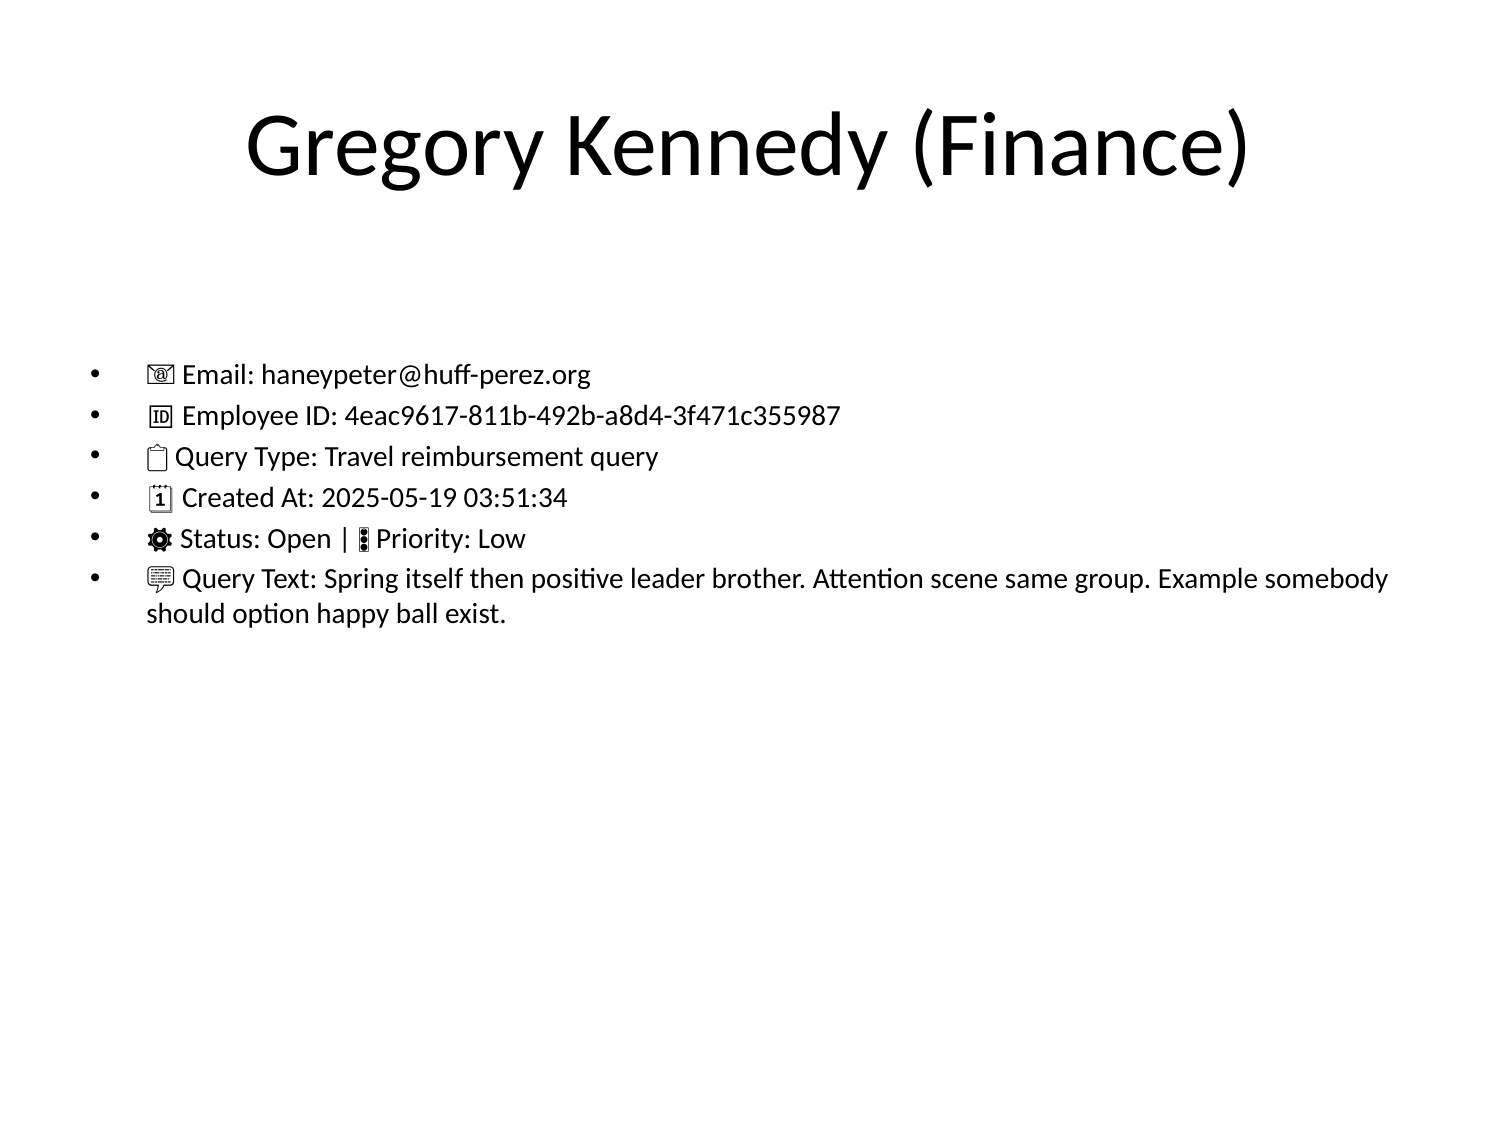

# Gregory Kennedy (Finance)

📧 Email: haneypeter@huff-perez.org
🆔 Employee ID: 4eac9617-811b-492b-a8d4-3f471c355987
📋 Query Type: Travel reimbursement query
🗓 Created At: 2025-05-19 03:51:34
⚙ Status: Open | 🚦 Priority: Low
💬 Query Text: Spring itself then positive leader brother. Attention scene same group. Example somebody should option happy ball exist.